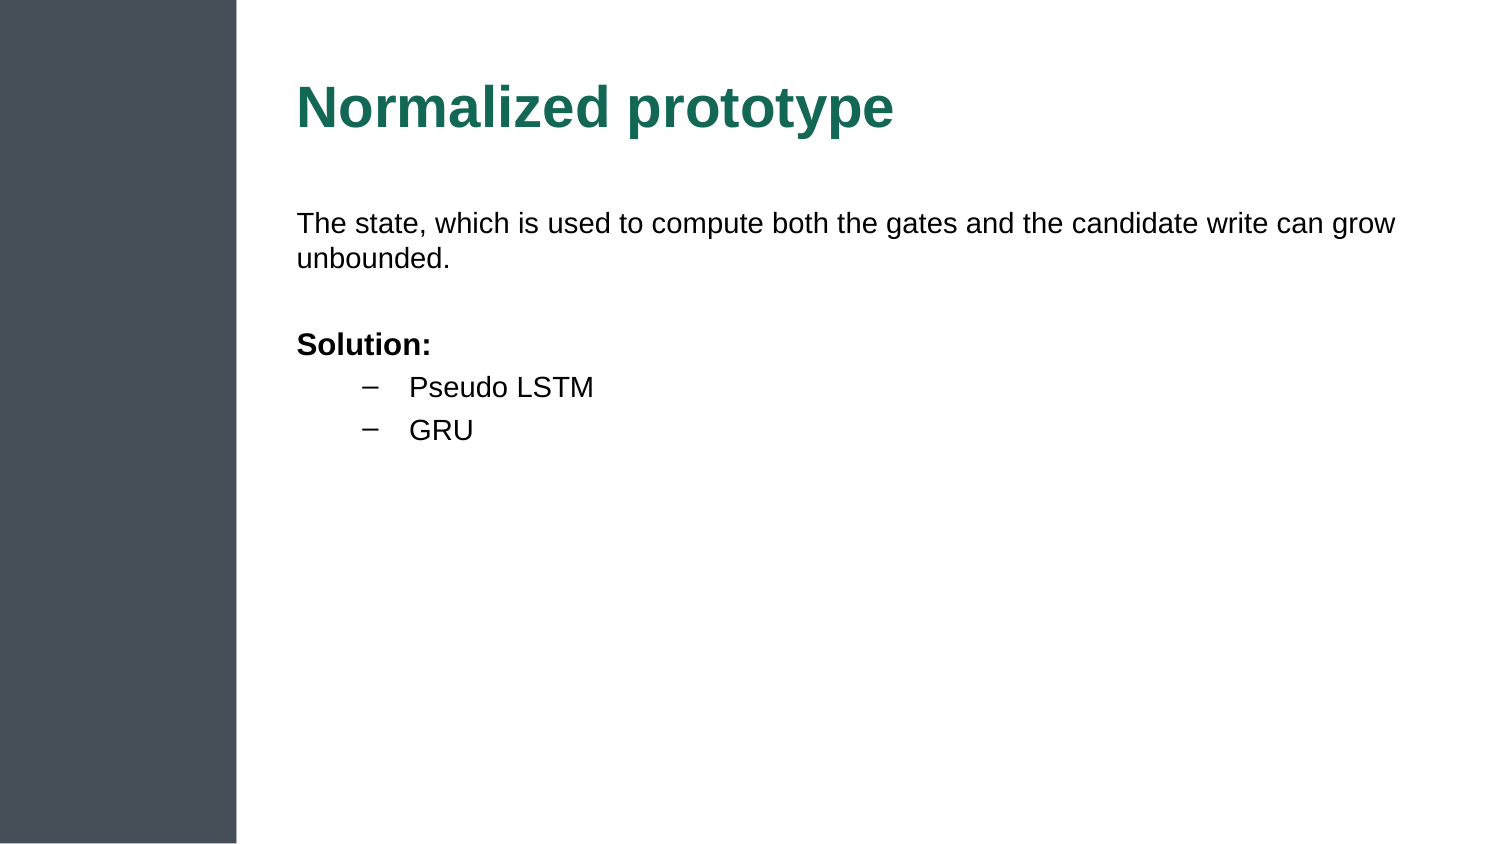

# Normalized prototype
The state, which is used to compute both the gates and the candidate write can grow unbounded.

Solution:
Pseudo LSTM
GRU